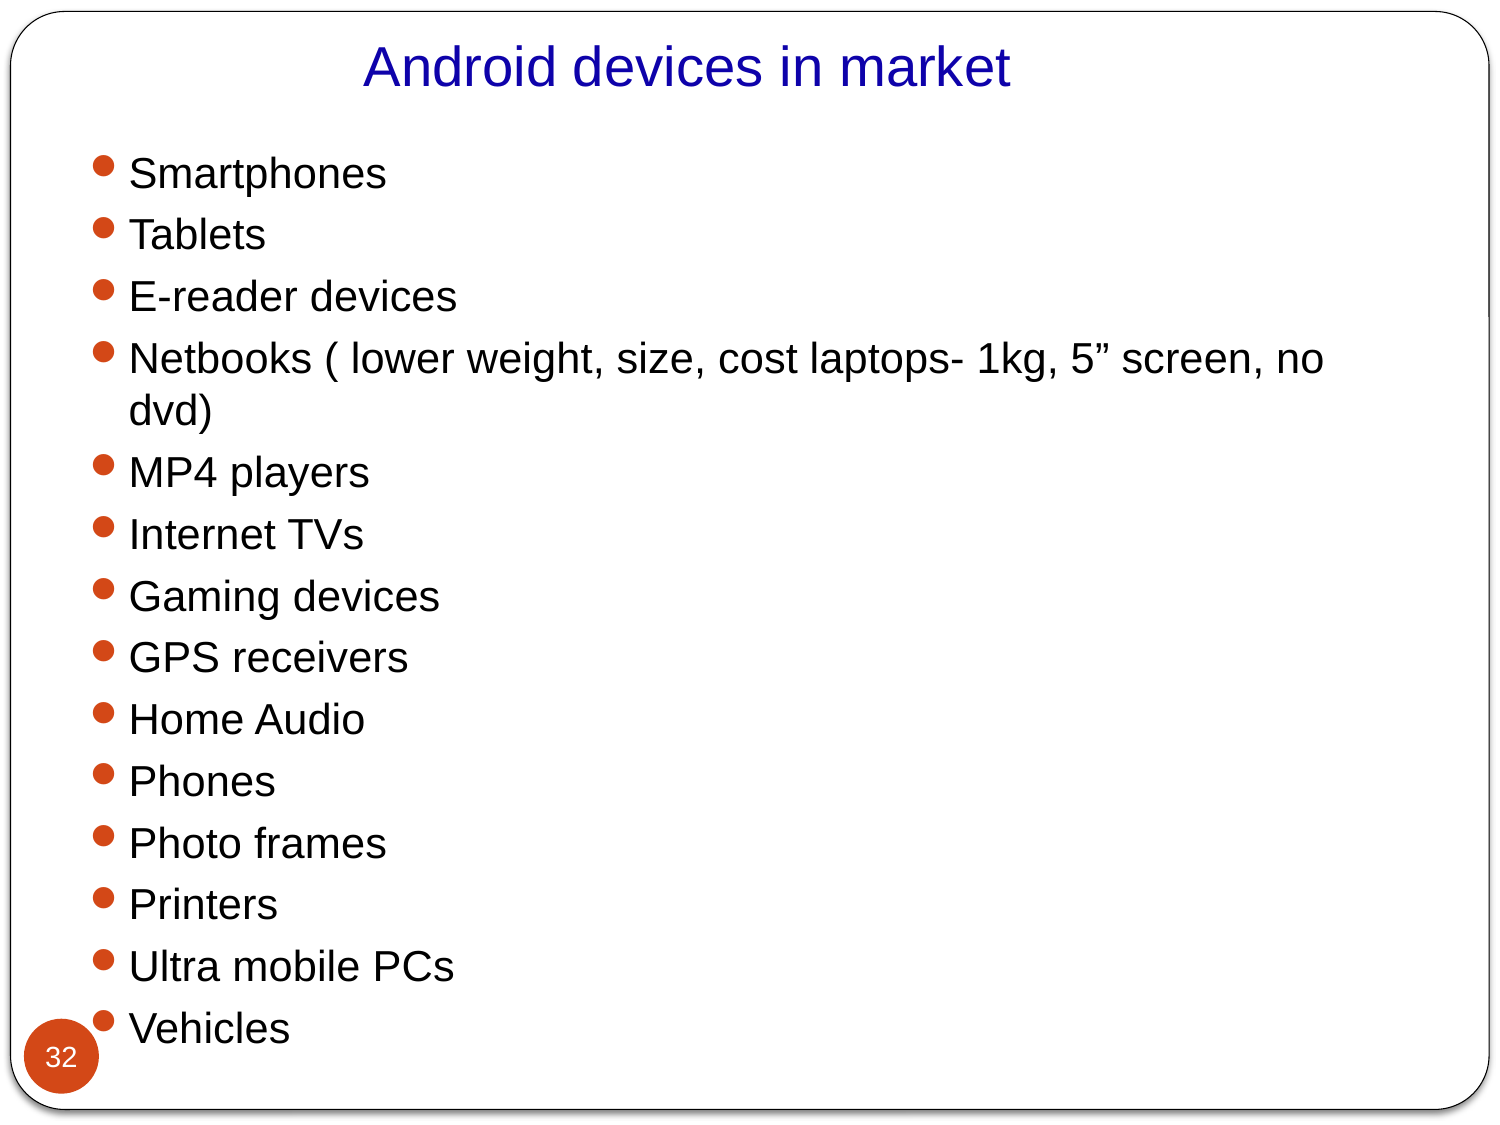

# Android devices in market
Smartphones
Tablets
E-reader devices
Netbooks ( lower weight, size, cost laptops- 1kg, 5” screen, no dvd)
MP4 players
Internet TVs
Gaming devices
GPS receivers
Home Audio
Phones
Photo frames
Printers
Ultra mobile PCs
Vehicles
32